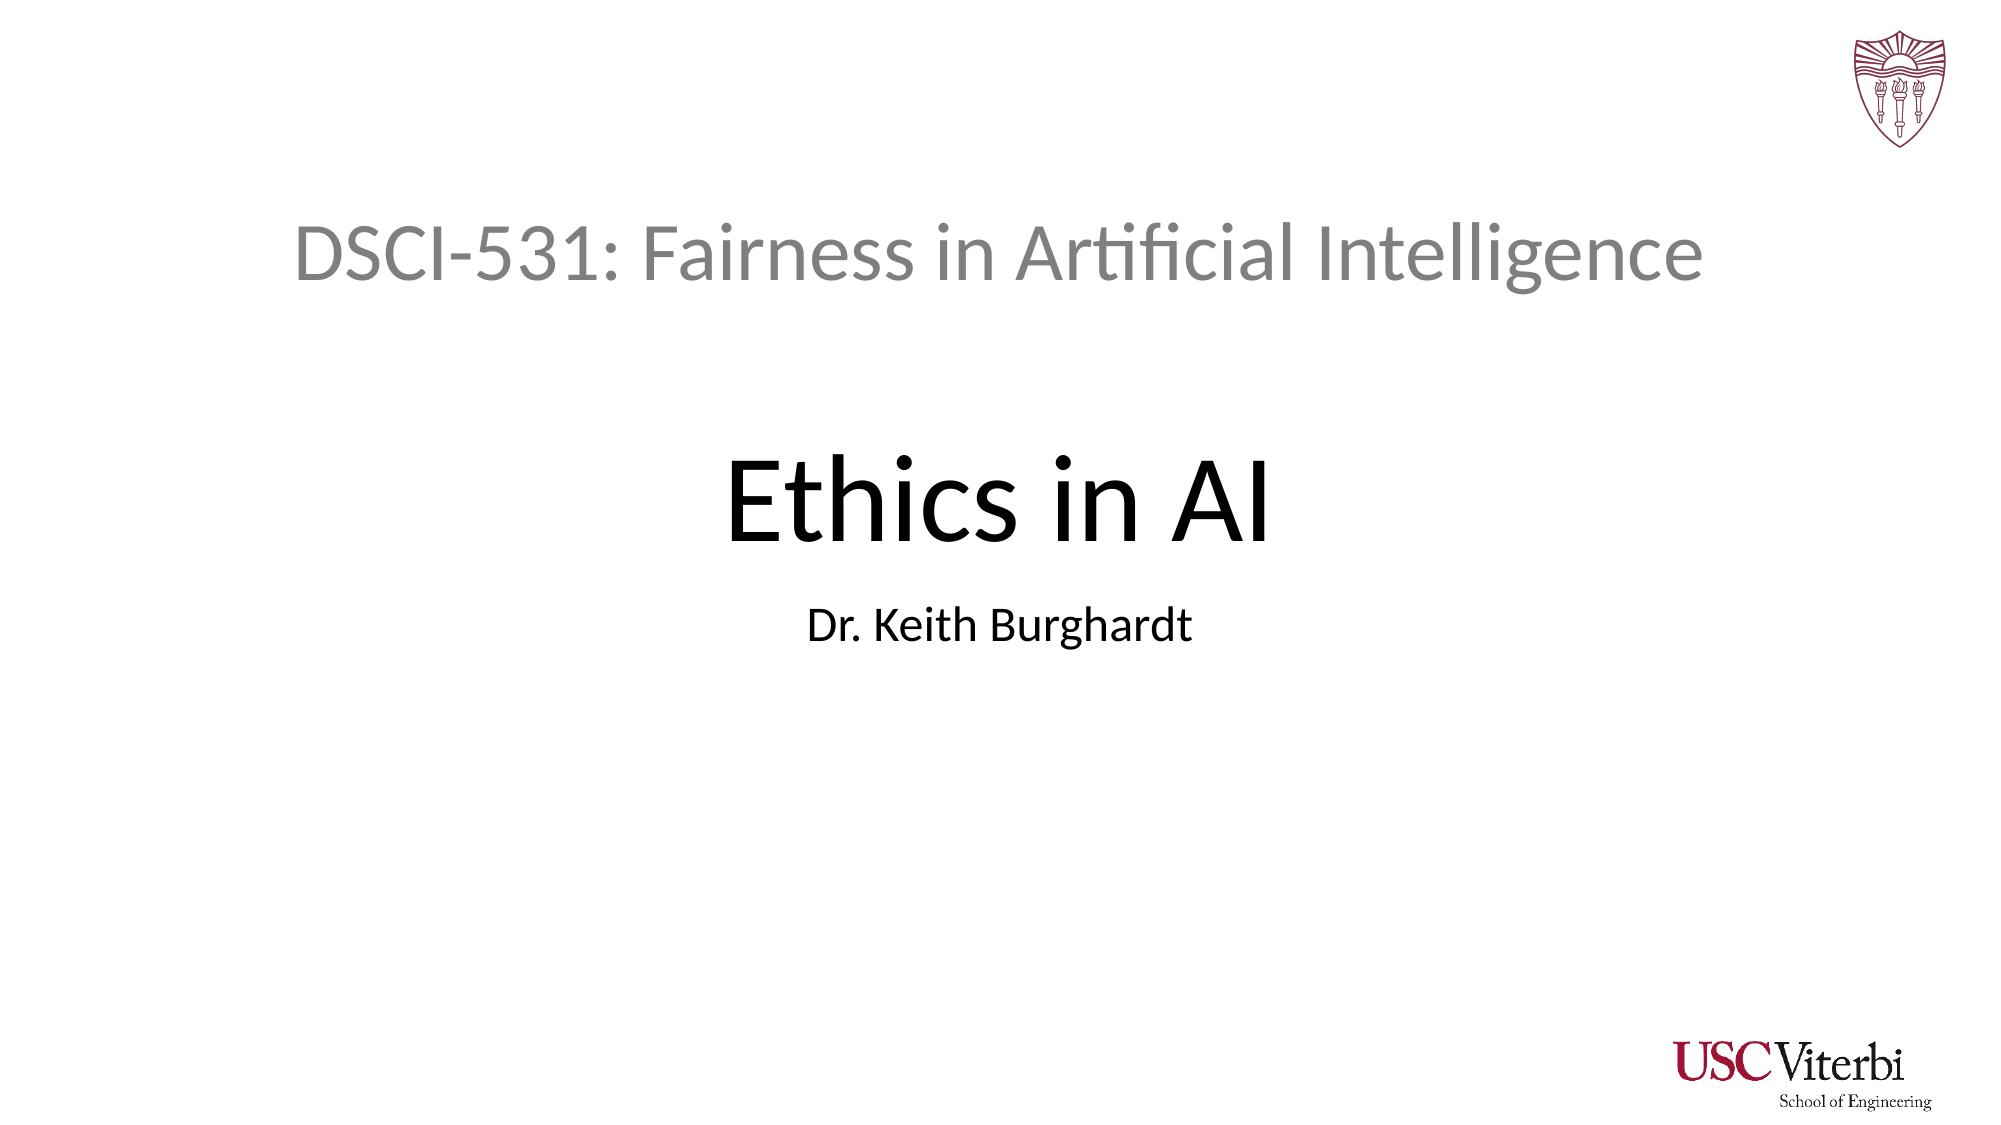

# DSCI-531: Fairness in Artificial Intelligence
Ethics in AI
Dr. Keith Burghardt